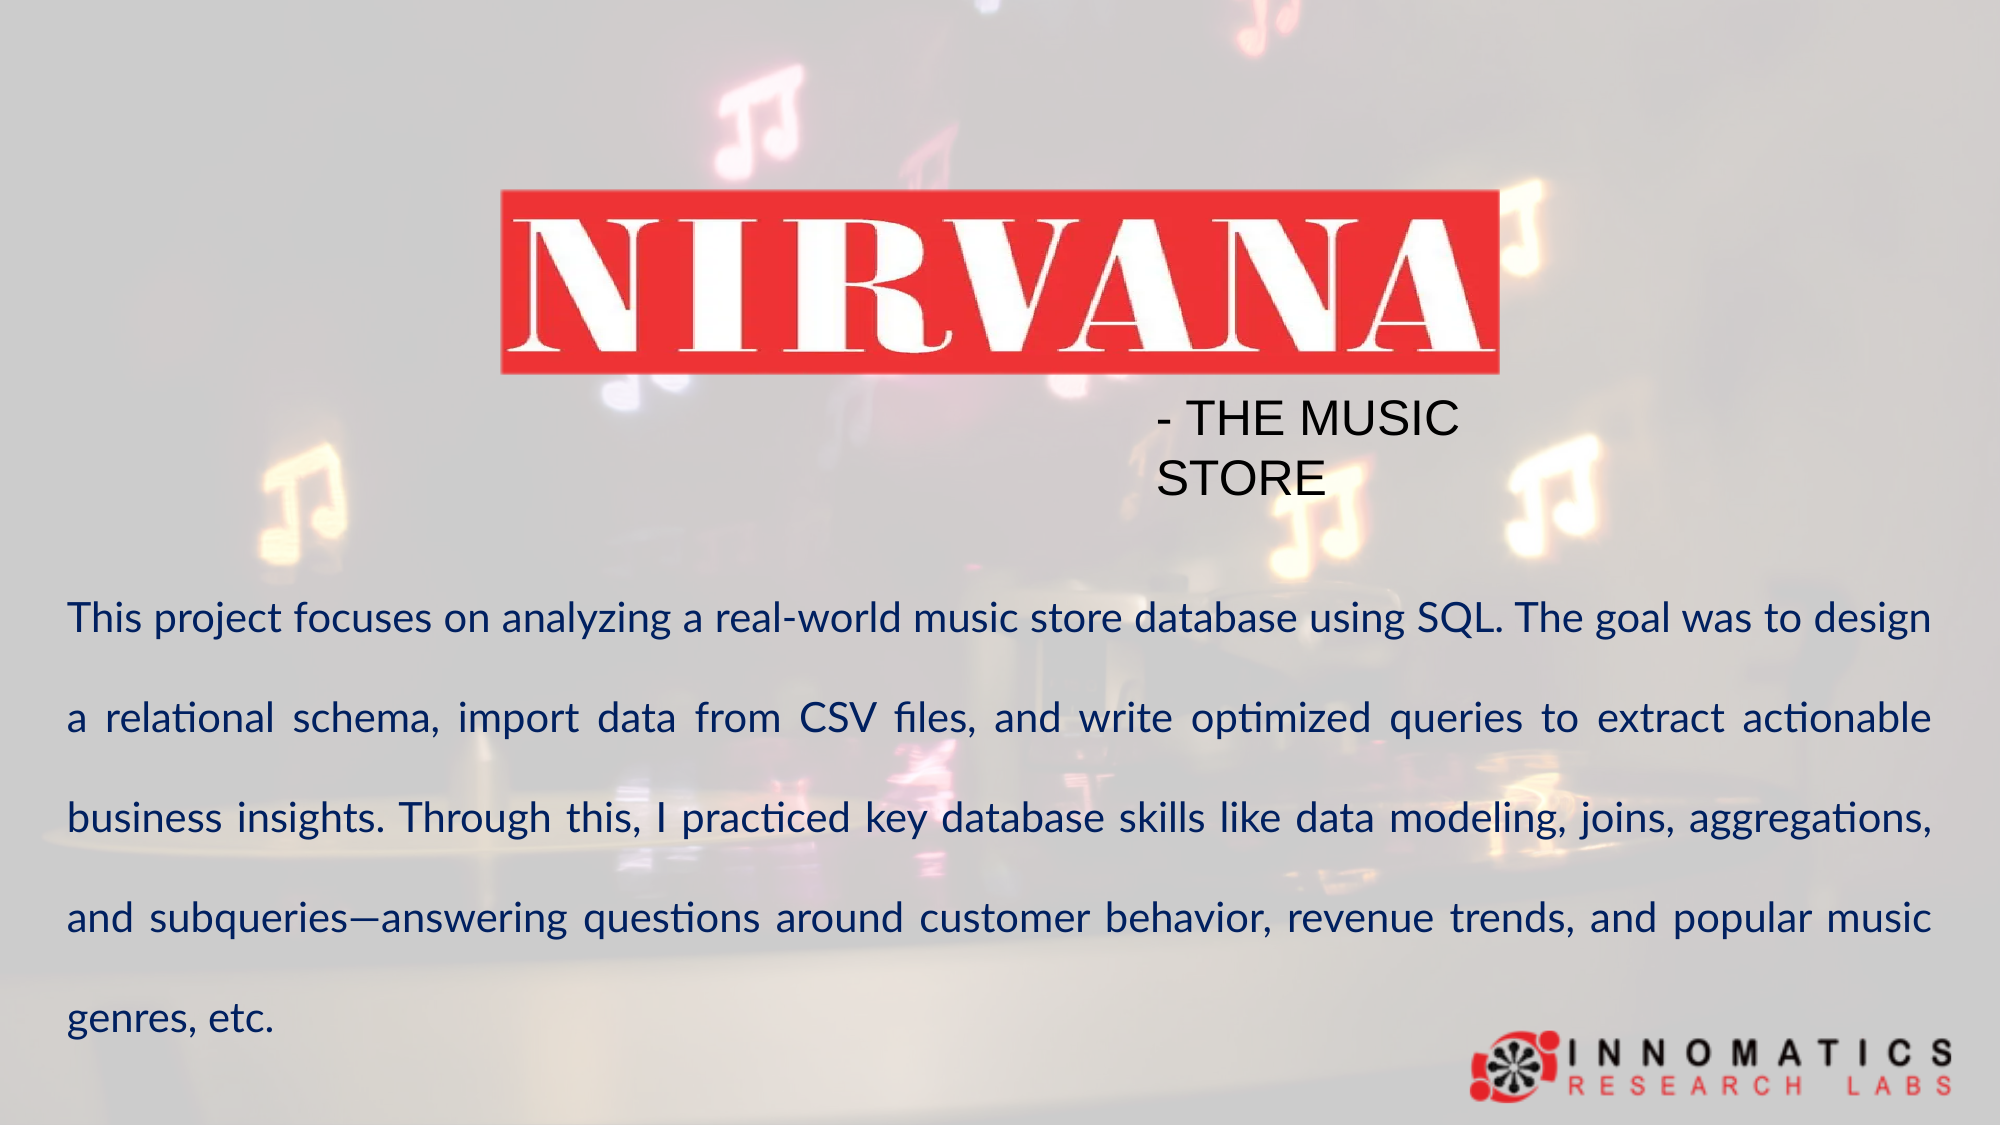

- THE MUSIC STORE
This project focuses on analyzing a real-world music store database using SQL. The goal was to design a relational schema, import data from CSV files, and write optimized queries to extract actionable business insights. Through this, I practiced key database skills like data modeling, joins, aggregations, and subqueries—answering questions around customer behavior, revenue trends, and popular music genres, etc.